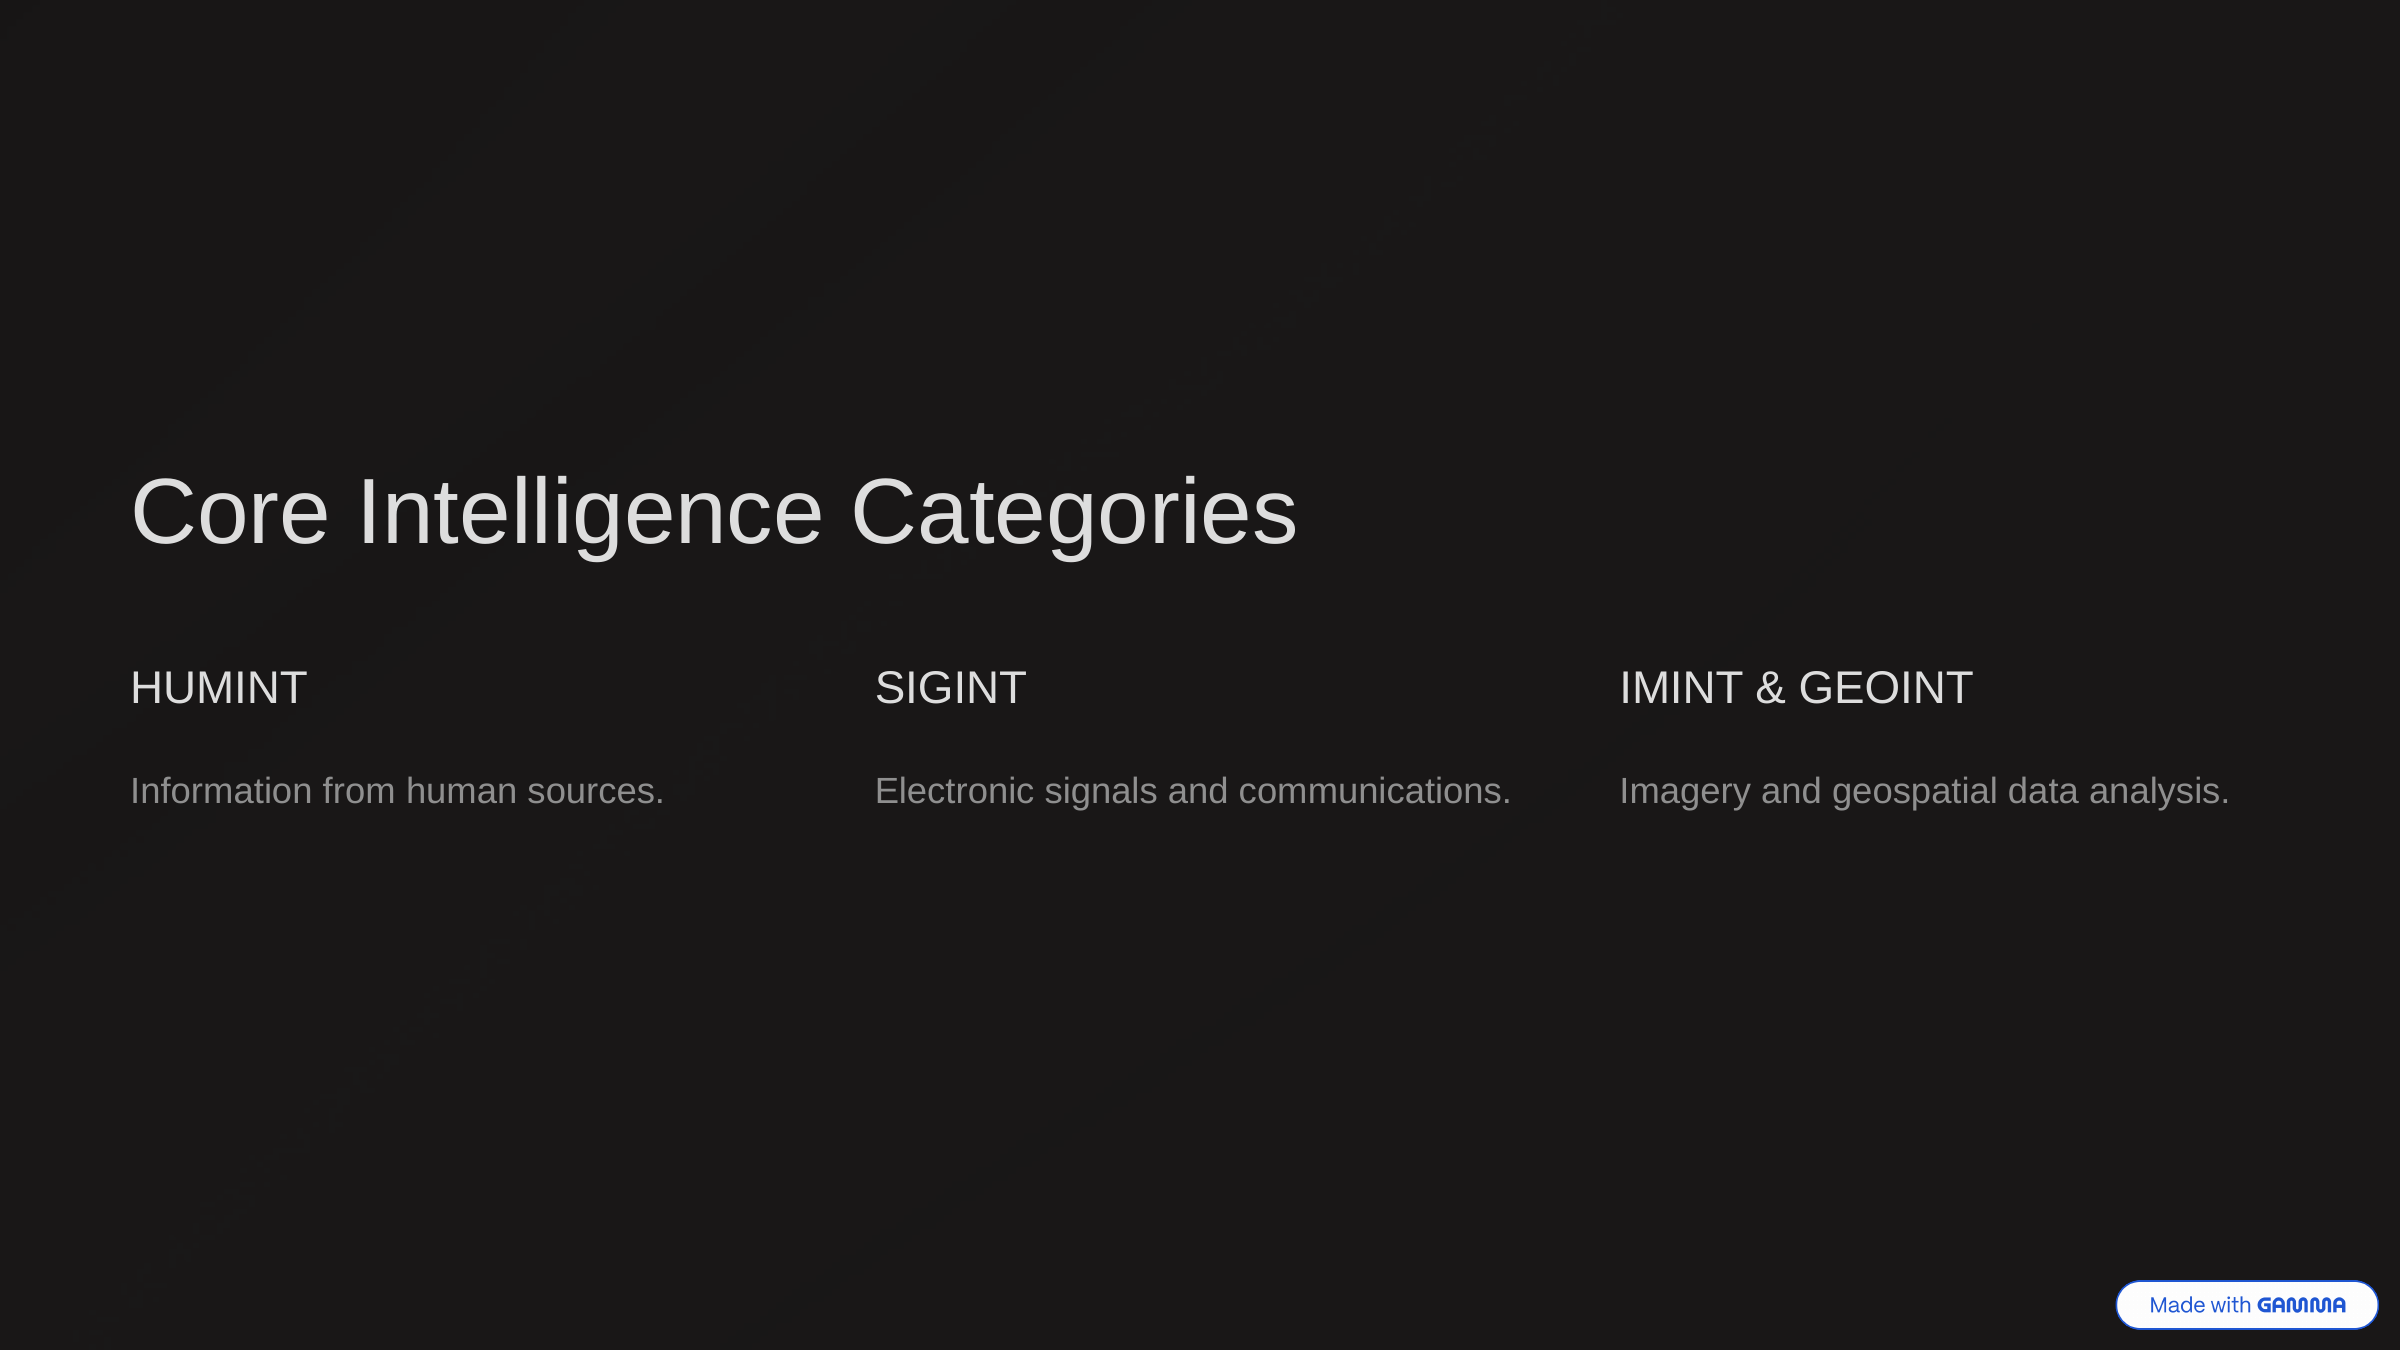

Core Intelligence Categories
HUMINT
SIGINT
IMINT & GEOINT
Information from human sources.
Electronic signals and communications.
Imagery and geospatial data analysis.